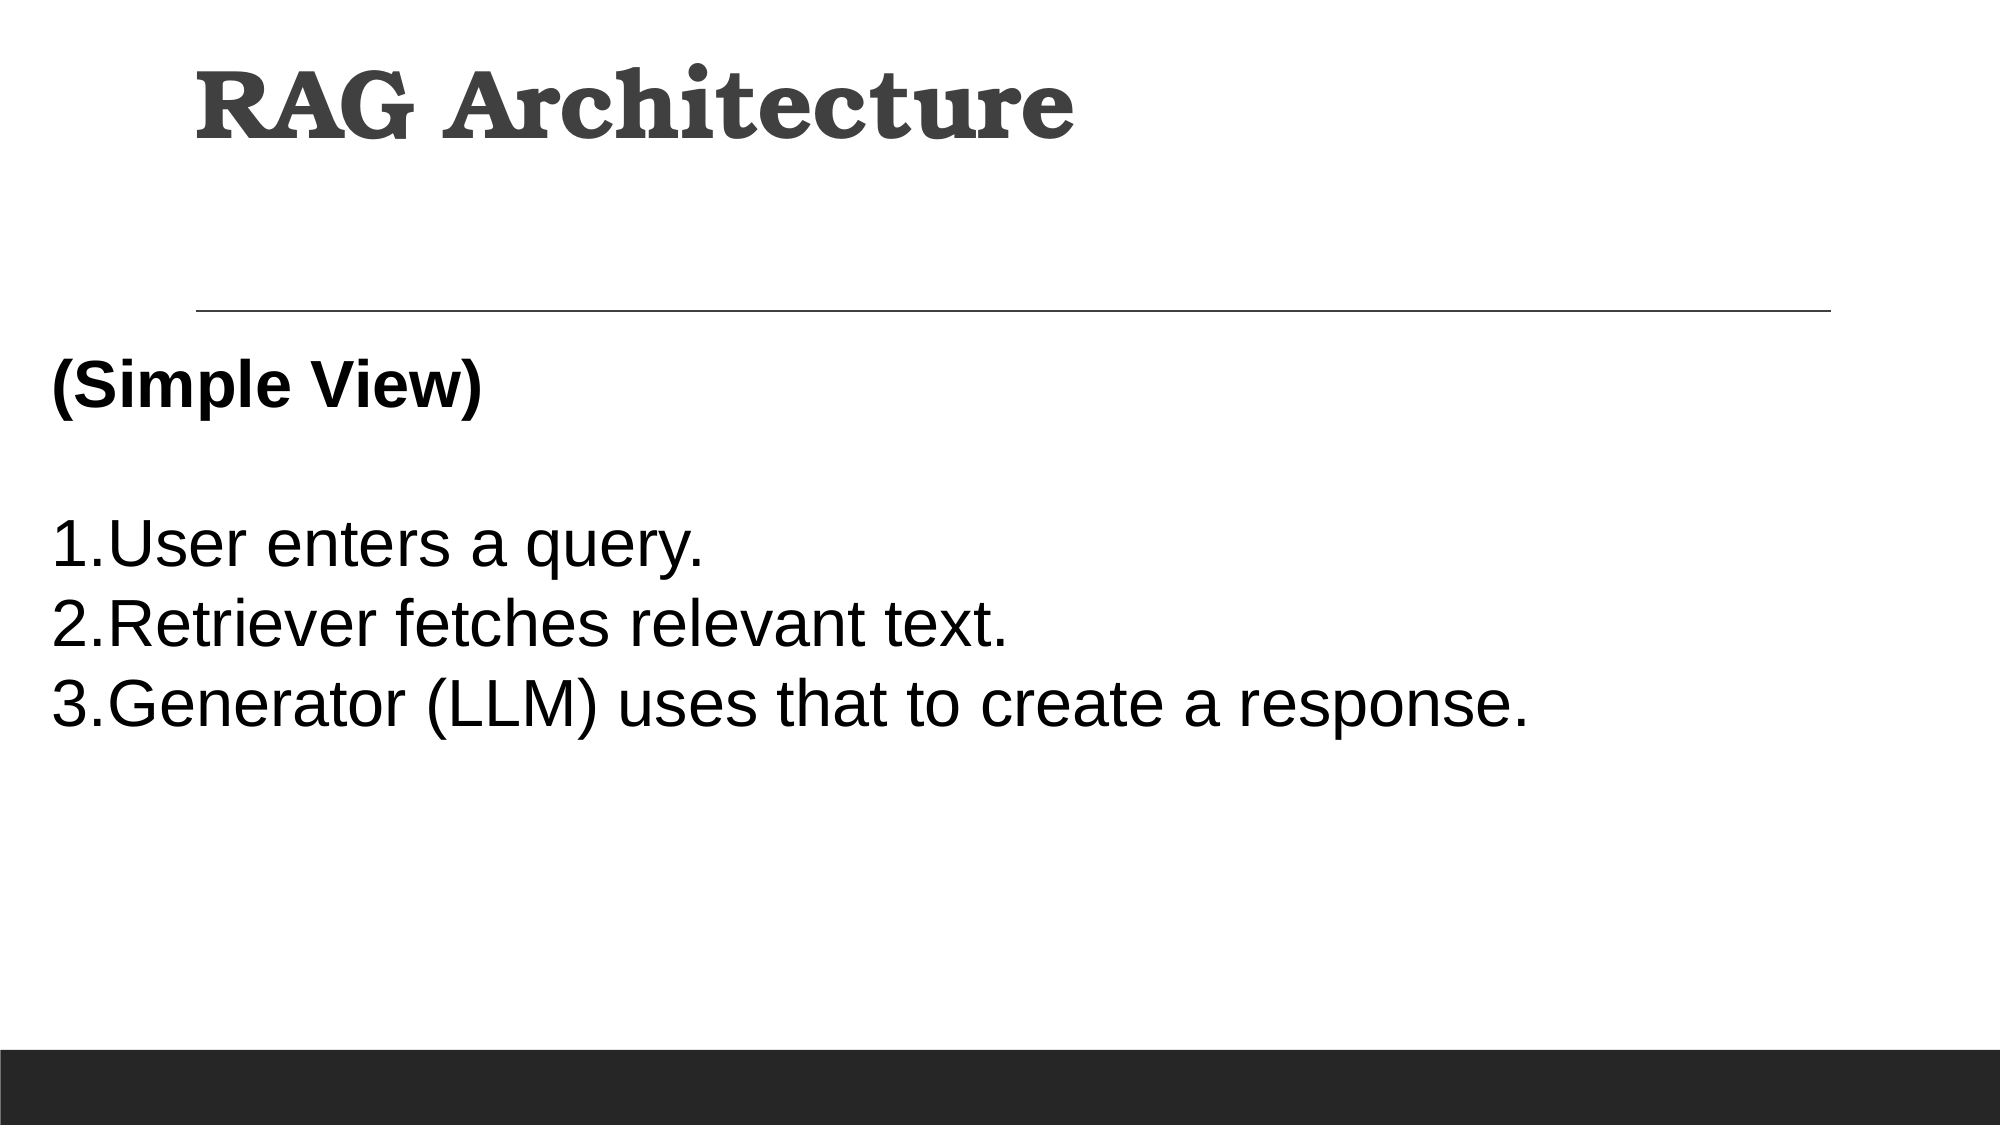

# RAG Architecture
(Simple View)

User enters a query.
Retriever fetches relevant text.
Generator (LLM) uses that to create a response.